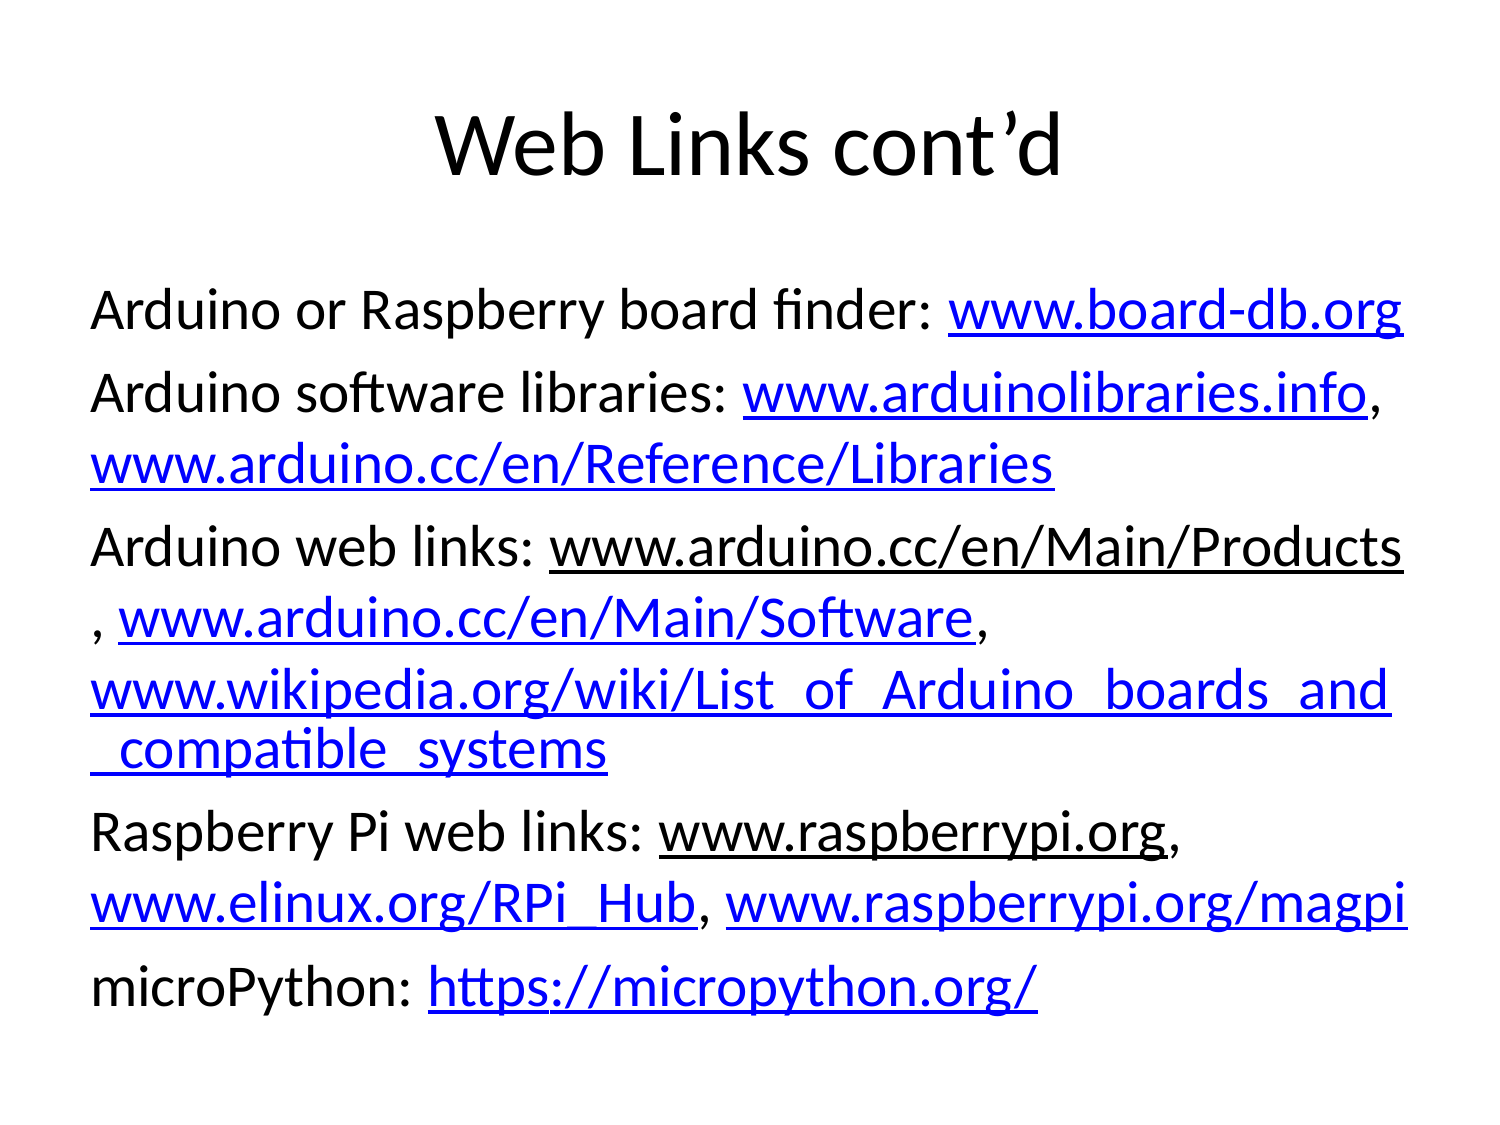

# Web Links cont’d
Arduino or Raspberry board finder: www.board-db.org
Arduino software libraries: www.arduinolibraries.info, www.arduino.cc/en/Reference/Libraries
Arduino web links: www.arduino.cc/en/Main/Products, www.arduino.cc/en/Main/Software, www.wikipedia.org/wiki/List_of_Arduino_boards_and_compatible_systems
Raspberry Pi web links: www.raspberrypi.org, www.elinux.org/RPi_Hub, www.raspberrypi.org/magpi
microPython: https://micropython.org/